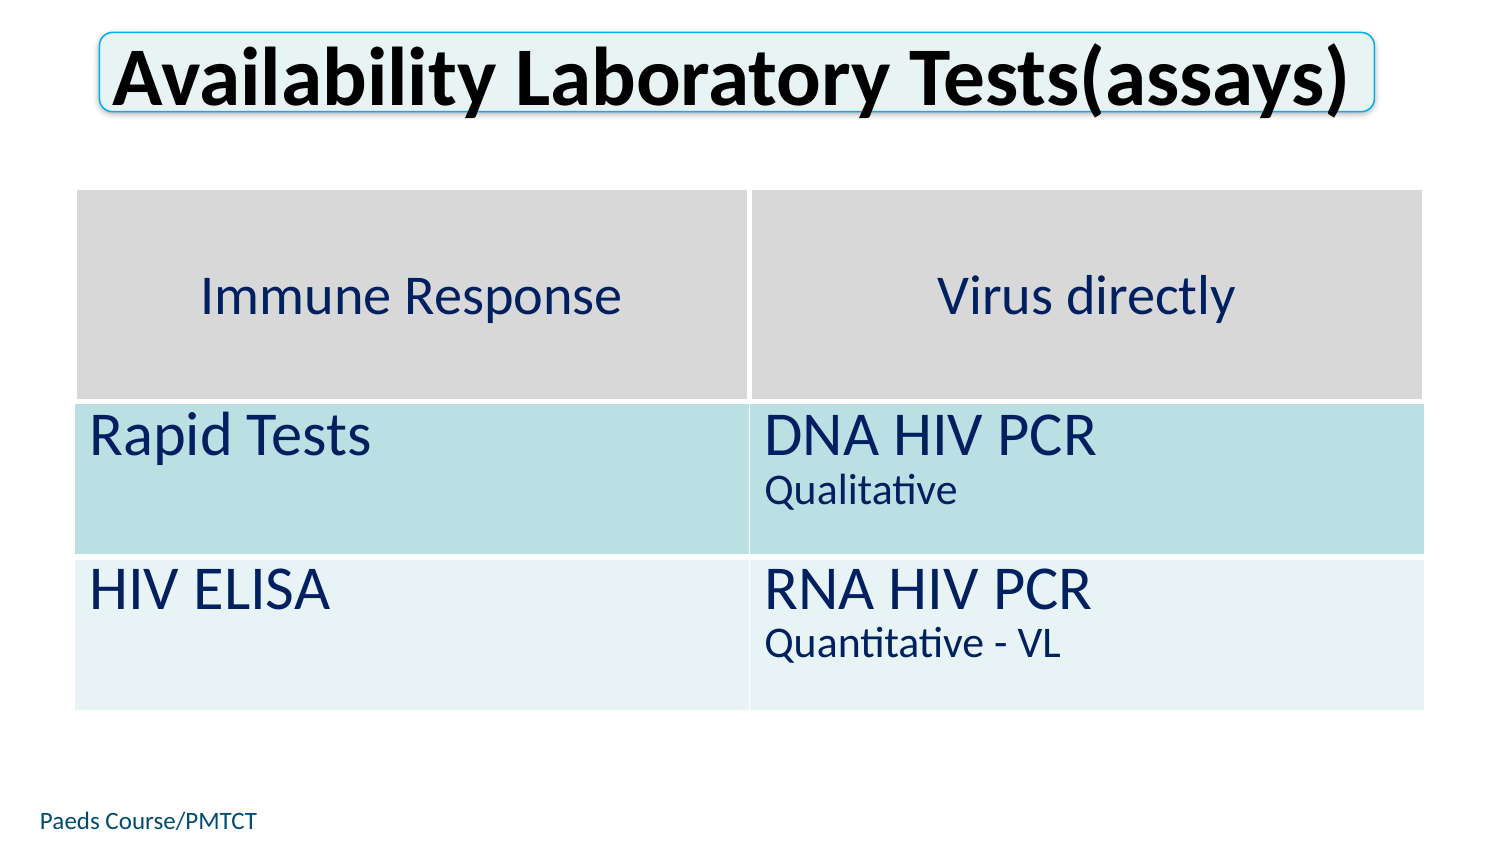

Availability Laboratory Tests(assays)
| Immune Response | Virus directly |
| --- | --- |
| Rapid Tests | DNA HIV PCR Qualitative |
| --- | --- |
| HIV ELISA | RNA HIV PCR Quantitative - VL |
Paeds Course/PMTCT